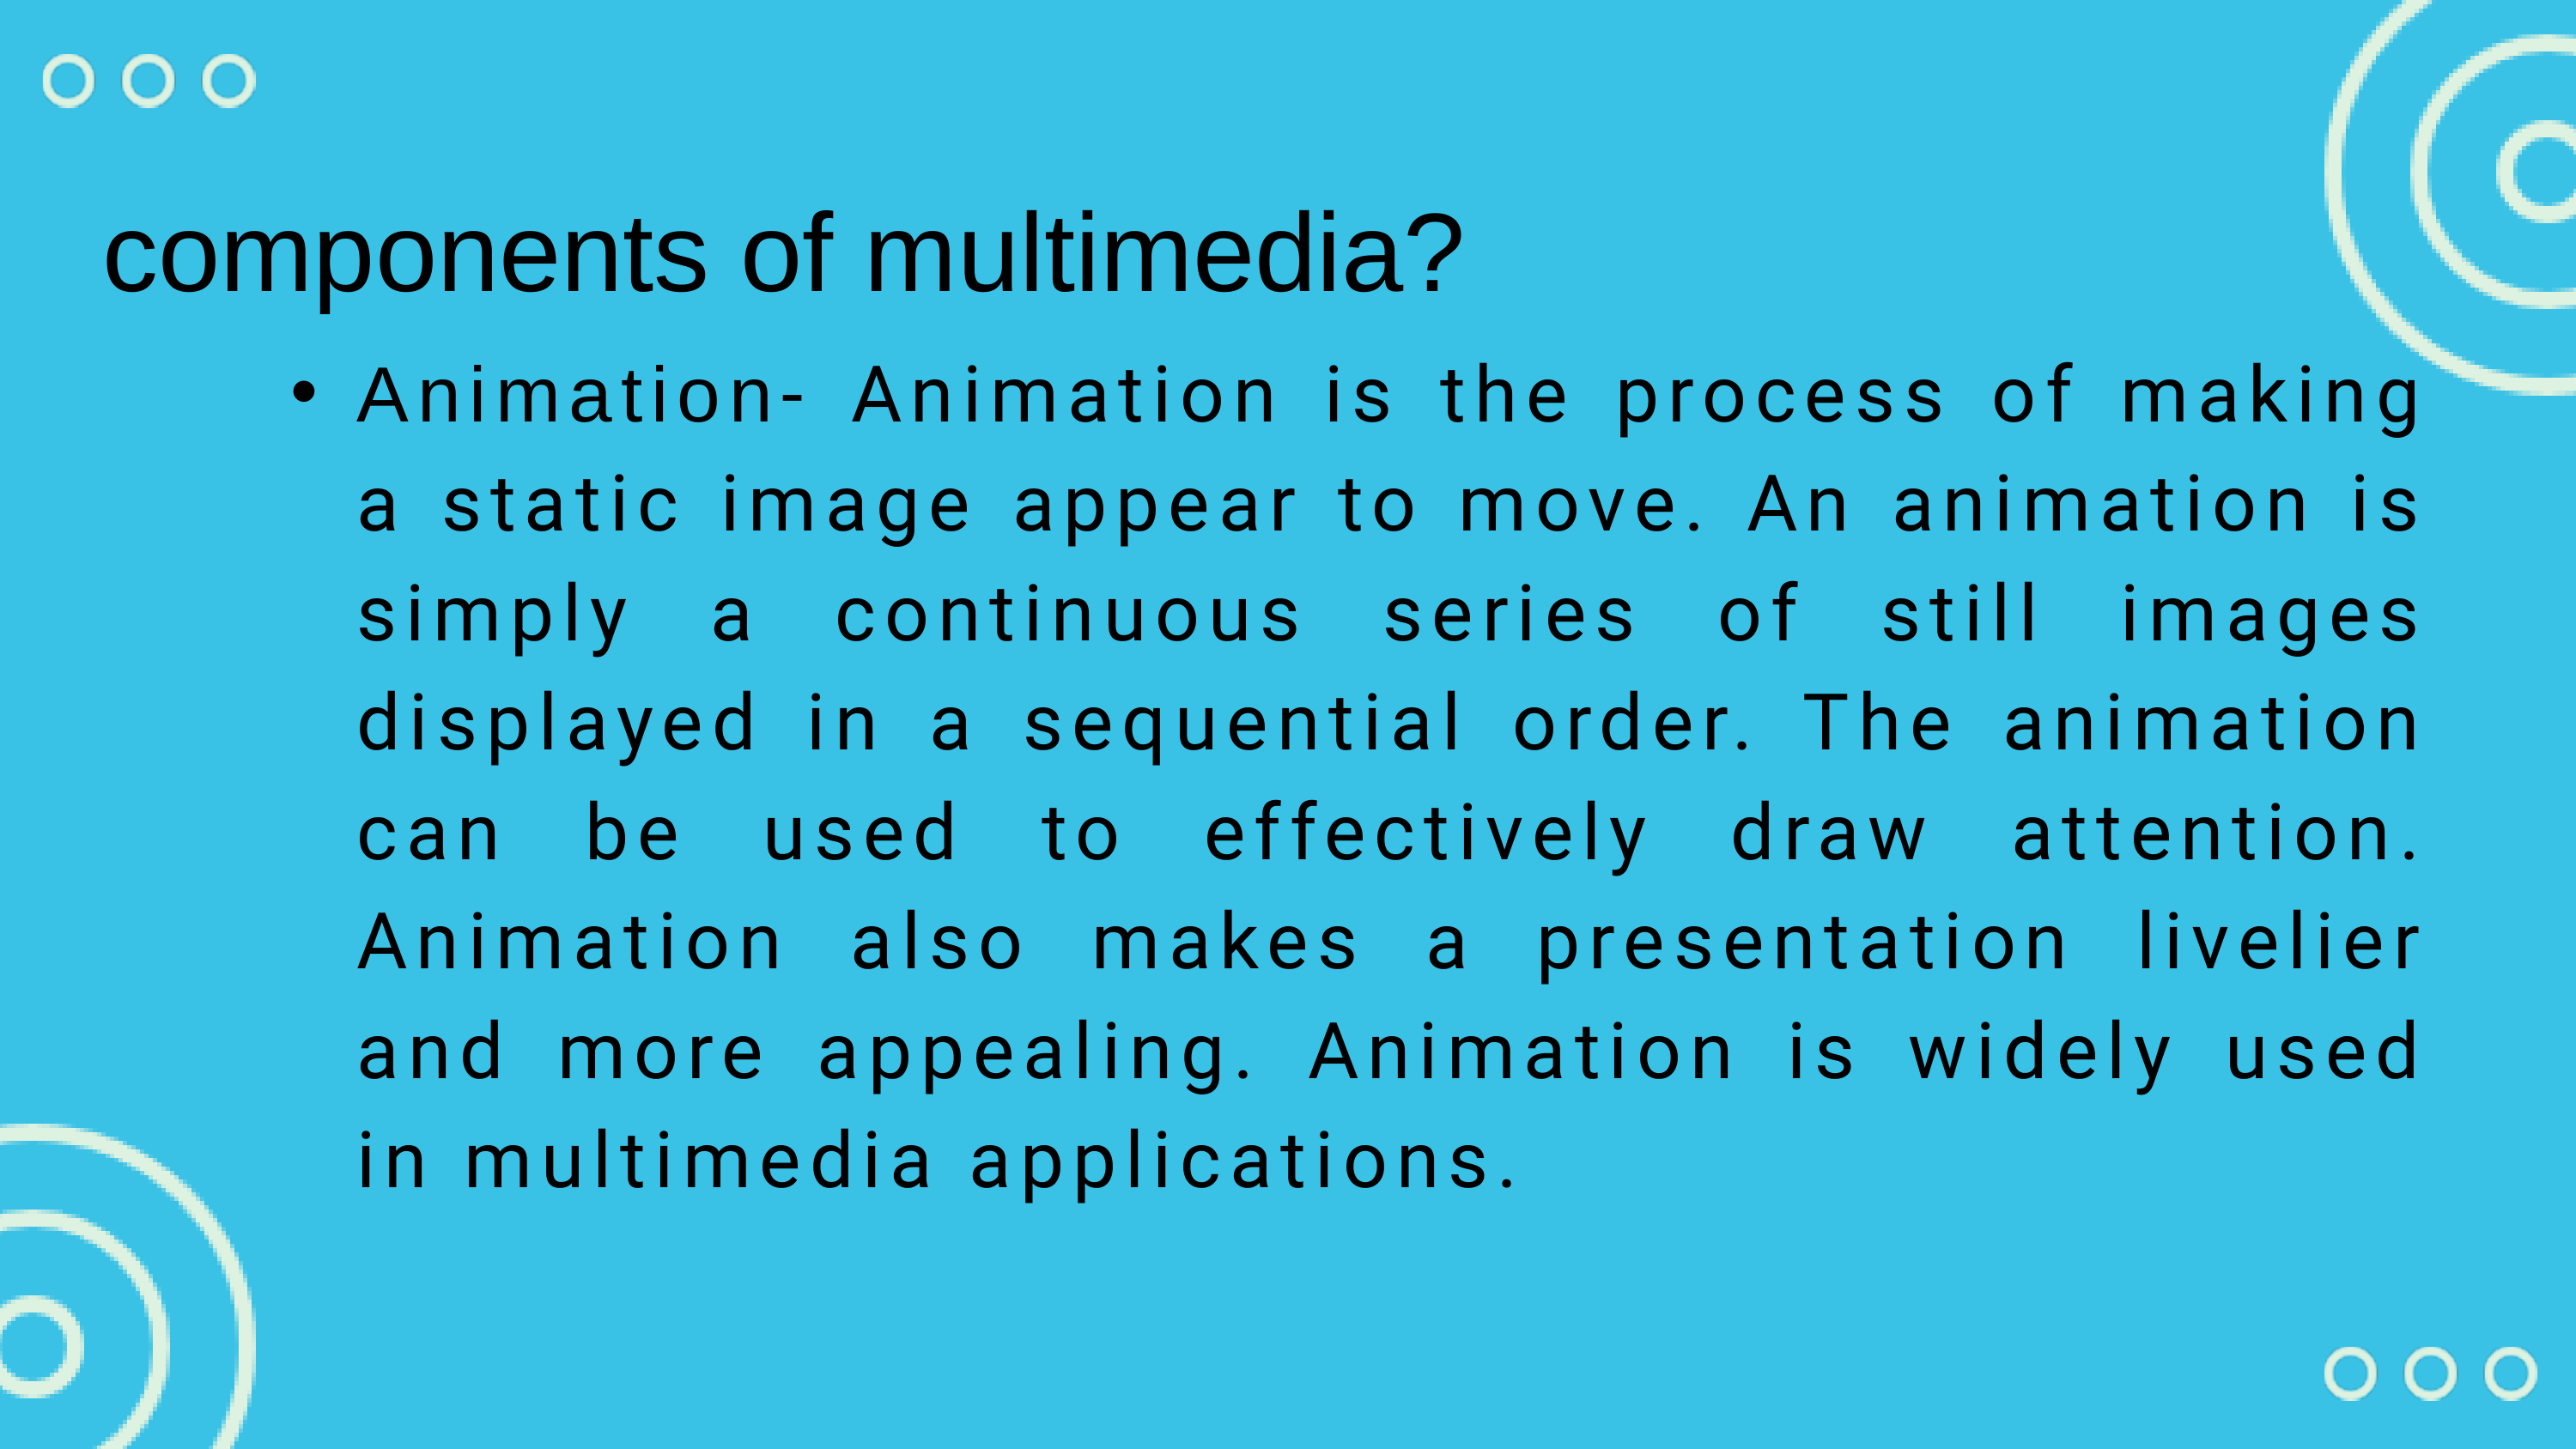

components of multimedia?
Animation- Animation is the process of making a static image appear to move. An animation is simply a continuous series of still images displayed in a sequential order. The animation can be used to effectively draw attention. Animation also makes a presentation livelier and more appealing. Animation is widely used in multimedia applications.